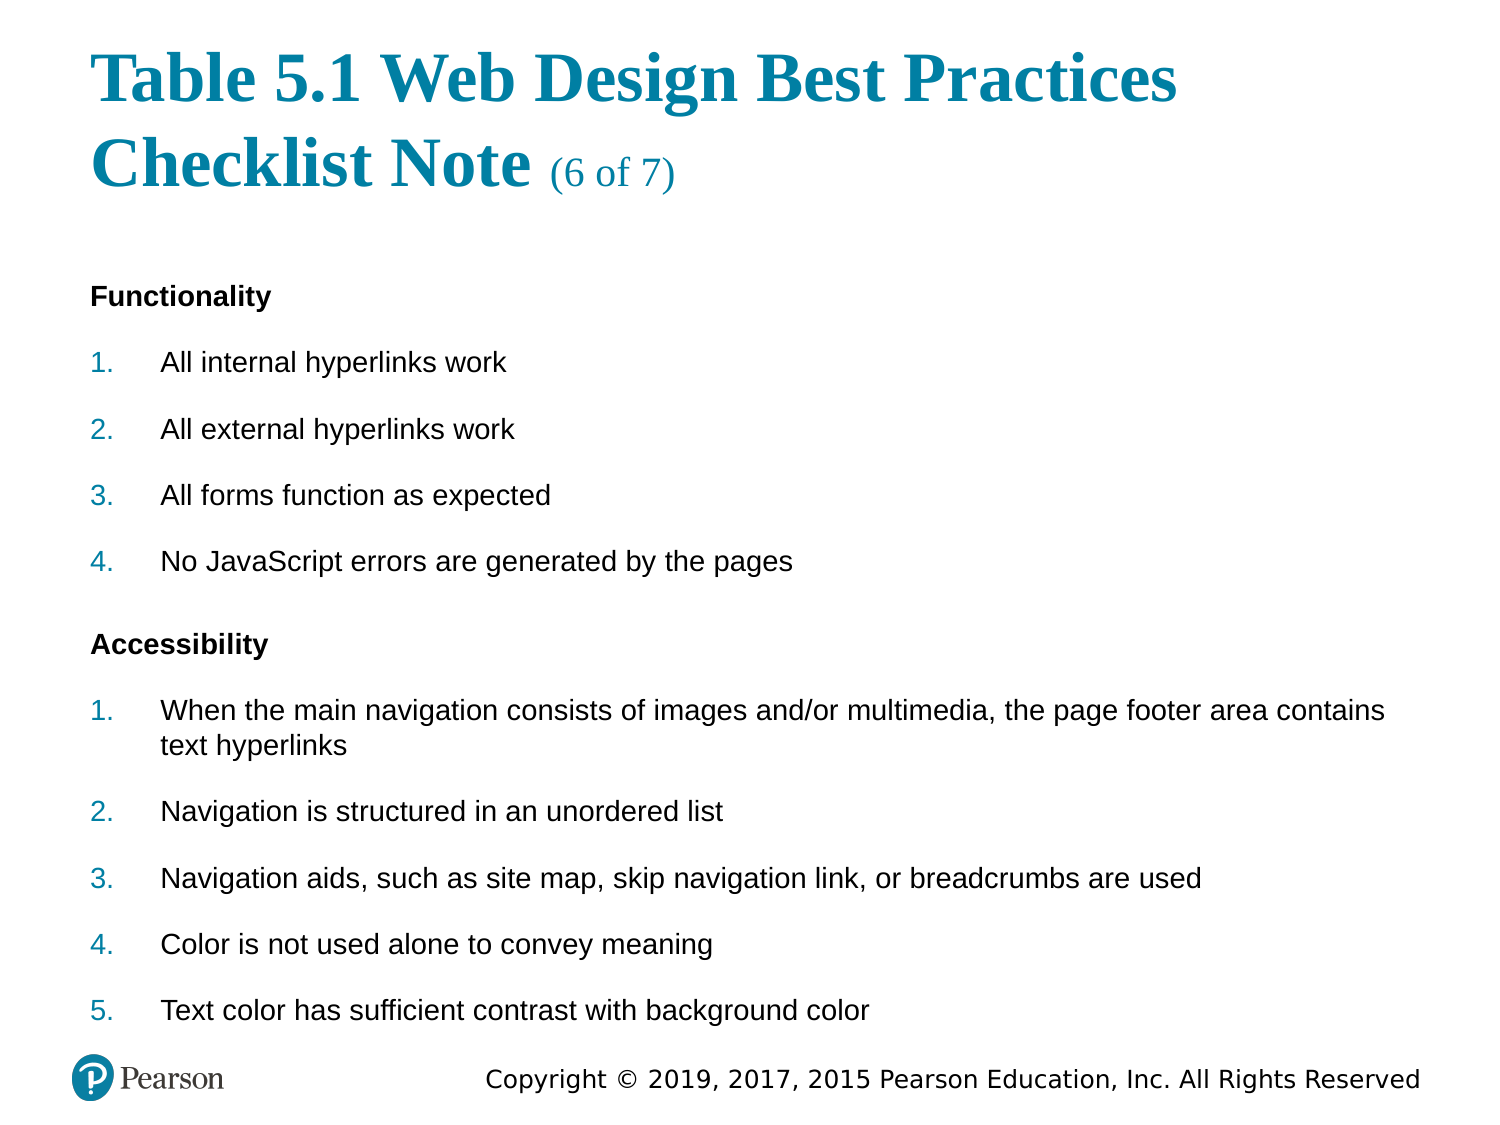

# Table 5.1 Web Design Best Practices Checklist Note (6 of 7)
Functionality
All internal hyperlinks work
All external hyperlinks work
All forms function as expected
No JavaScript errors are generated by the pages
Accessibility
When the main navigation consists of images and/or multimedia, the page footer area contains text hyperlinks
Navigation is structured in an unordered list
Navigation aids, such as site map, skip navigation link, or breadcrumbs are used
Color is not used alone to convey meaning
Text color has sufficient contrast with background color